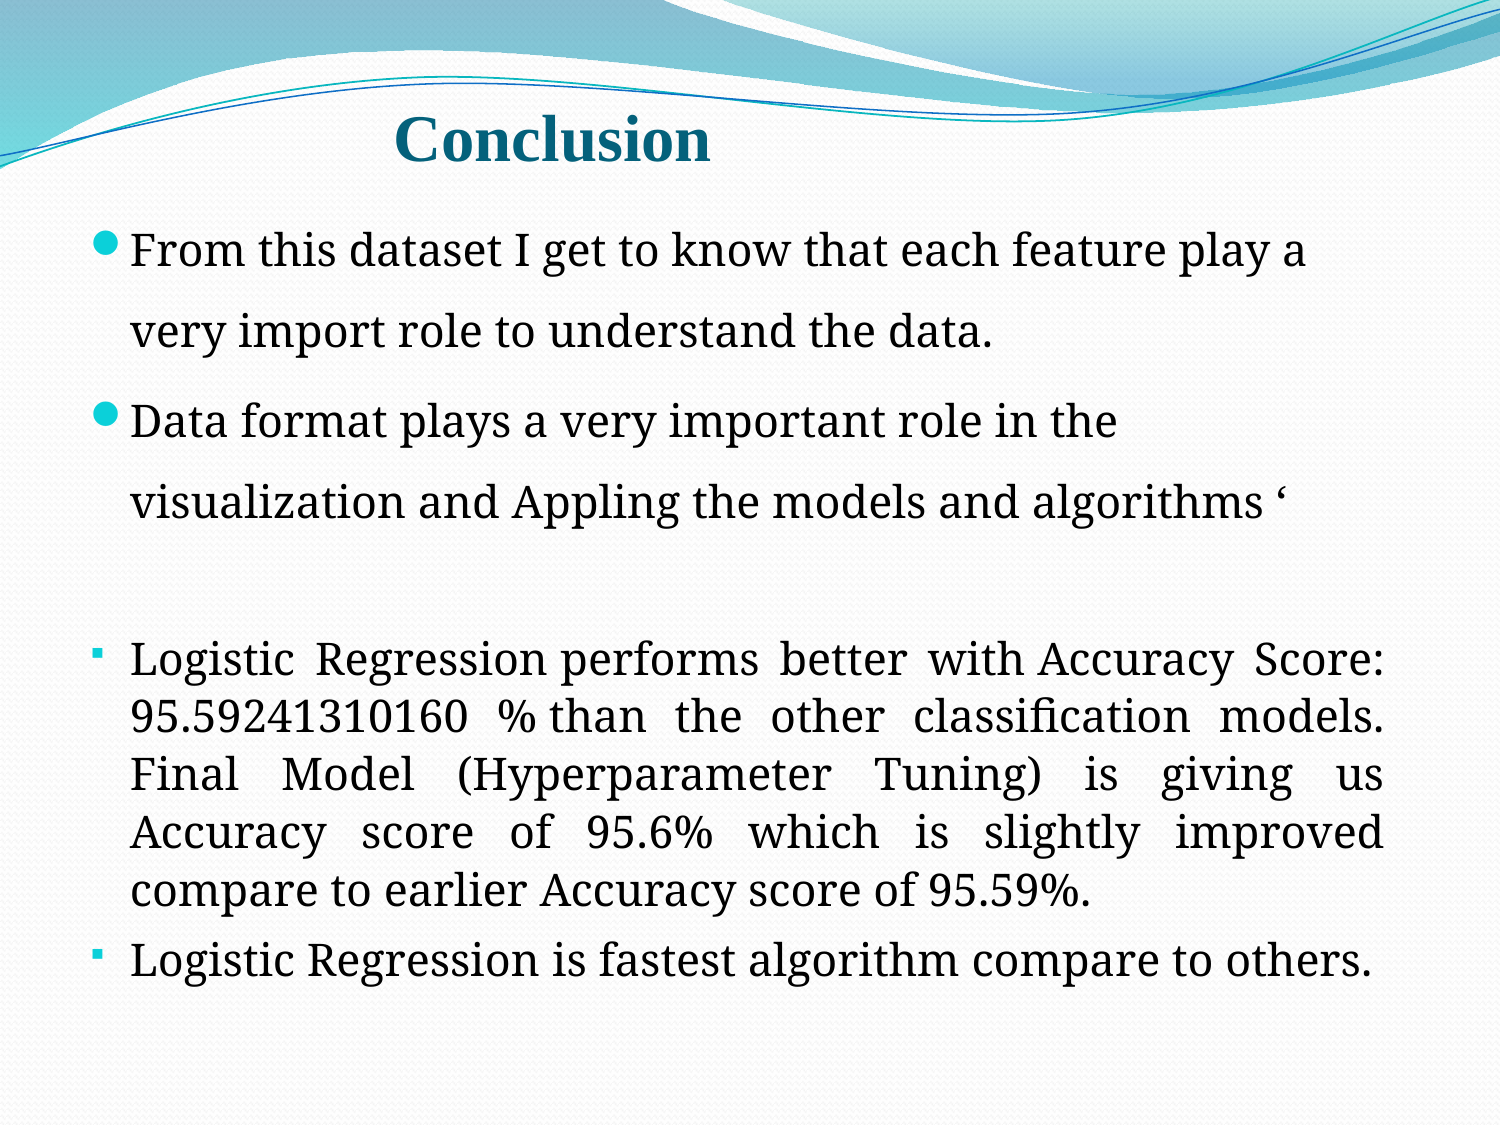

# Conclusion
From this dataset I get to know that each feature play a very import role to understand the data.
Data format plays a very important role in the visualization and Appling the models and algorithms ‘

Logistic Regression performs better with Accuracy Score: 95.59241310160 % than the other classification models. Final Model (Hyperparameter Tuning) is giving us Accuracy score of 95.6% which is slightly improved compare to earlier Accuracy score of 95.59%.
Logistic Regression is fastest algorithm compare to others.